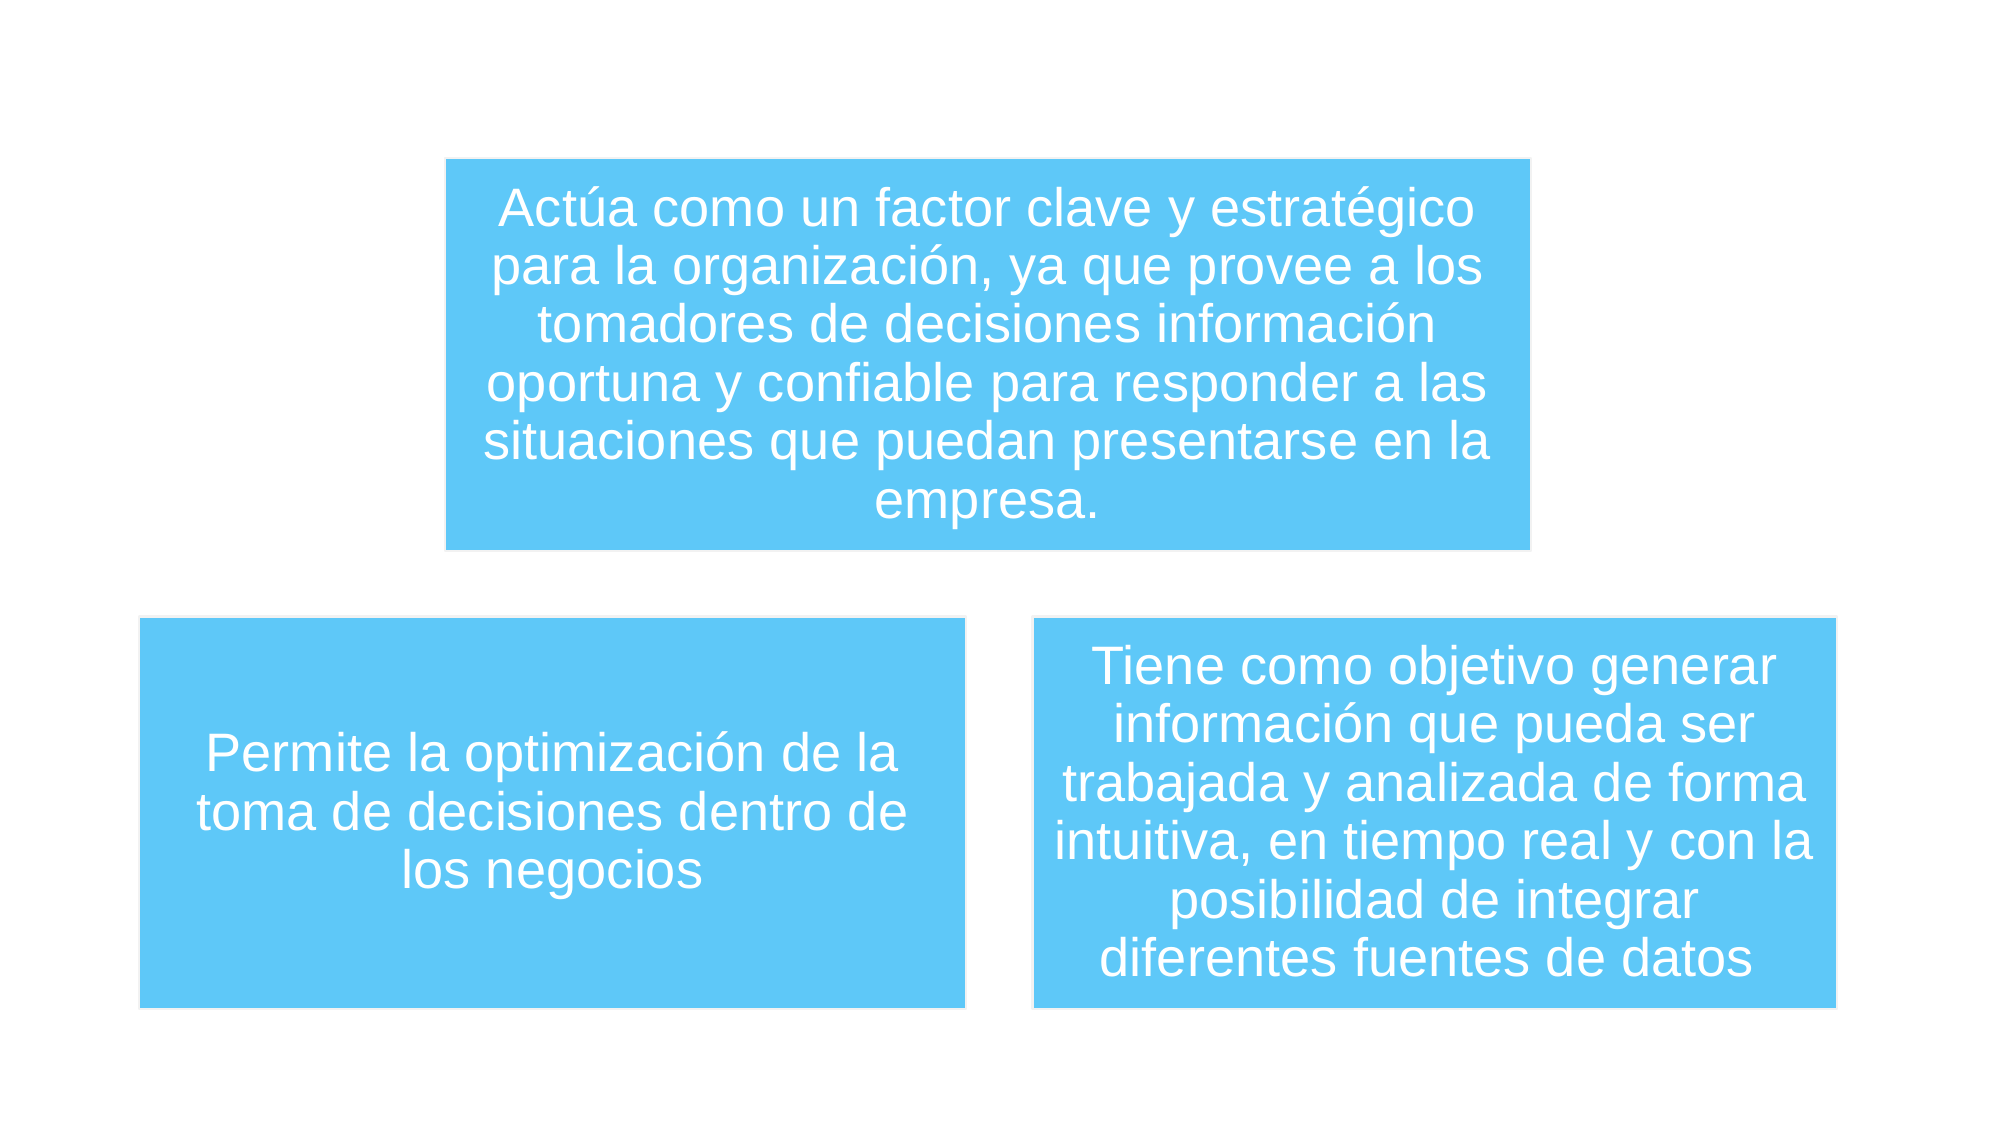

Actúa como un factor clave y estratégico para la organización, ya que provee a los tomadores de decisiones información oportuna y confiable para responder a las situaciones que puedan presentarse en la empresa.
Permite la optimización de la toma de decisiones dentro de los negocios
Tiene como objetivo generar información que pueda ser trabajada y analizada de forma intuitiva, en tiempo real y con la posibilidad de integrar diferentes fuentes de datos